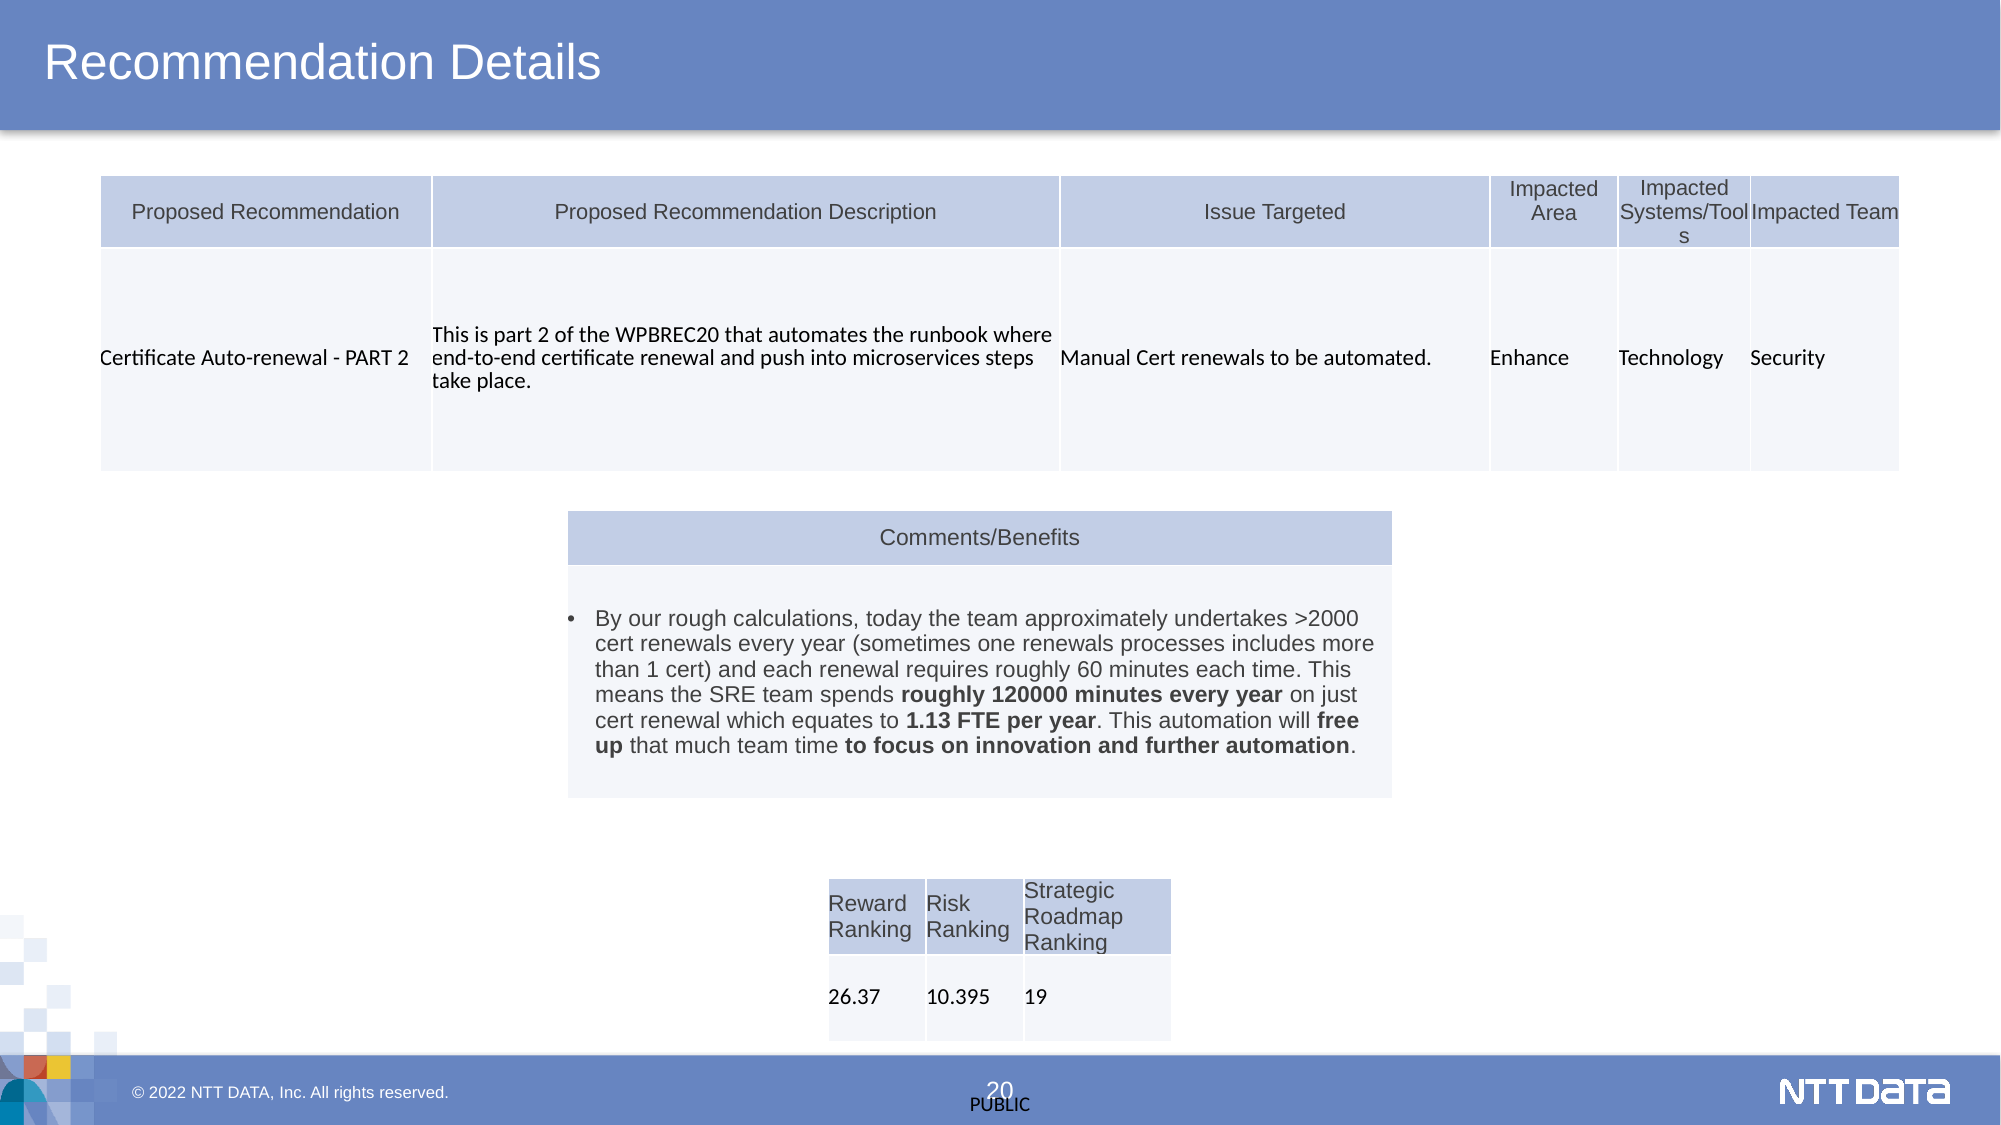

# Recommendation Details

| Proposed Recommendation | Proposed Recommendation Description | Issue Targeted | Impacted Area | Impacted Systems/Tools | Impacted Team |
| --- | --- | --- | --- | --- | --- |
| Certificate Auto-renewal - PART 2 | This is part 2 of the WPBREC20 that automates the runbook where end-to-end certificate renewal and push into microservices steps take place. | Manual Cert renewals to be automated. | Enhance | Technology | Security |
| Comments/Benefits |
| --- |
| By our rough calculations, today the team approximately undertakes >2000 cert renewals every year (sometimes one renewals processes includes more than 1 cert) and each renewal requires roughly 60 minutes each time. This means the SRE team spends roughly 120000 minutes every year on just cert renewal which equates to 1.13 FTE per year. This automation will free up that much team time to focus on innovation and further automation. |
| Reward Ranking | Risk Ranking | Strategic Roadmap Ranking |
| --- | --- | --- |
| 26.37 | 10.395 | 19 |